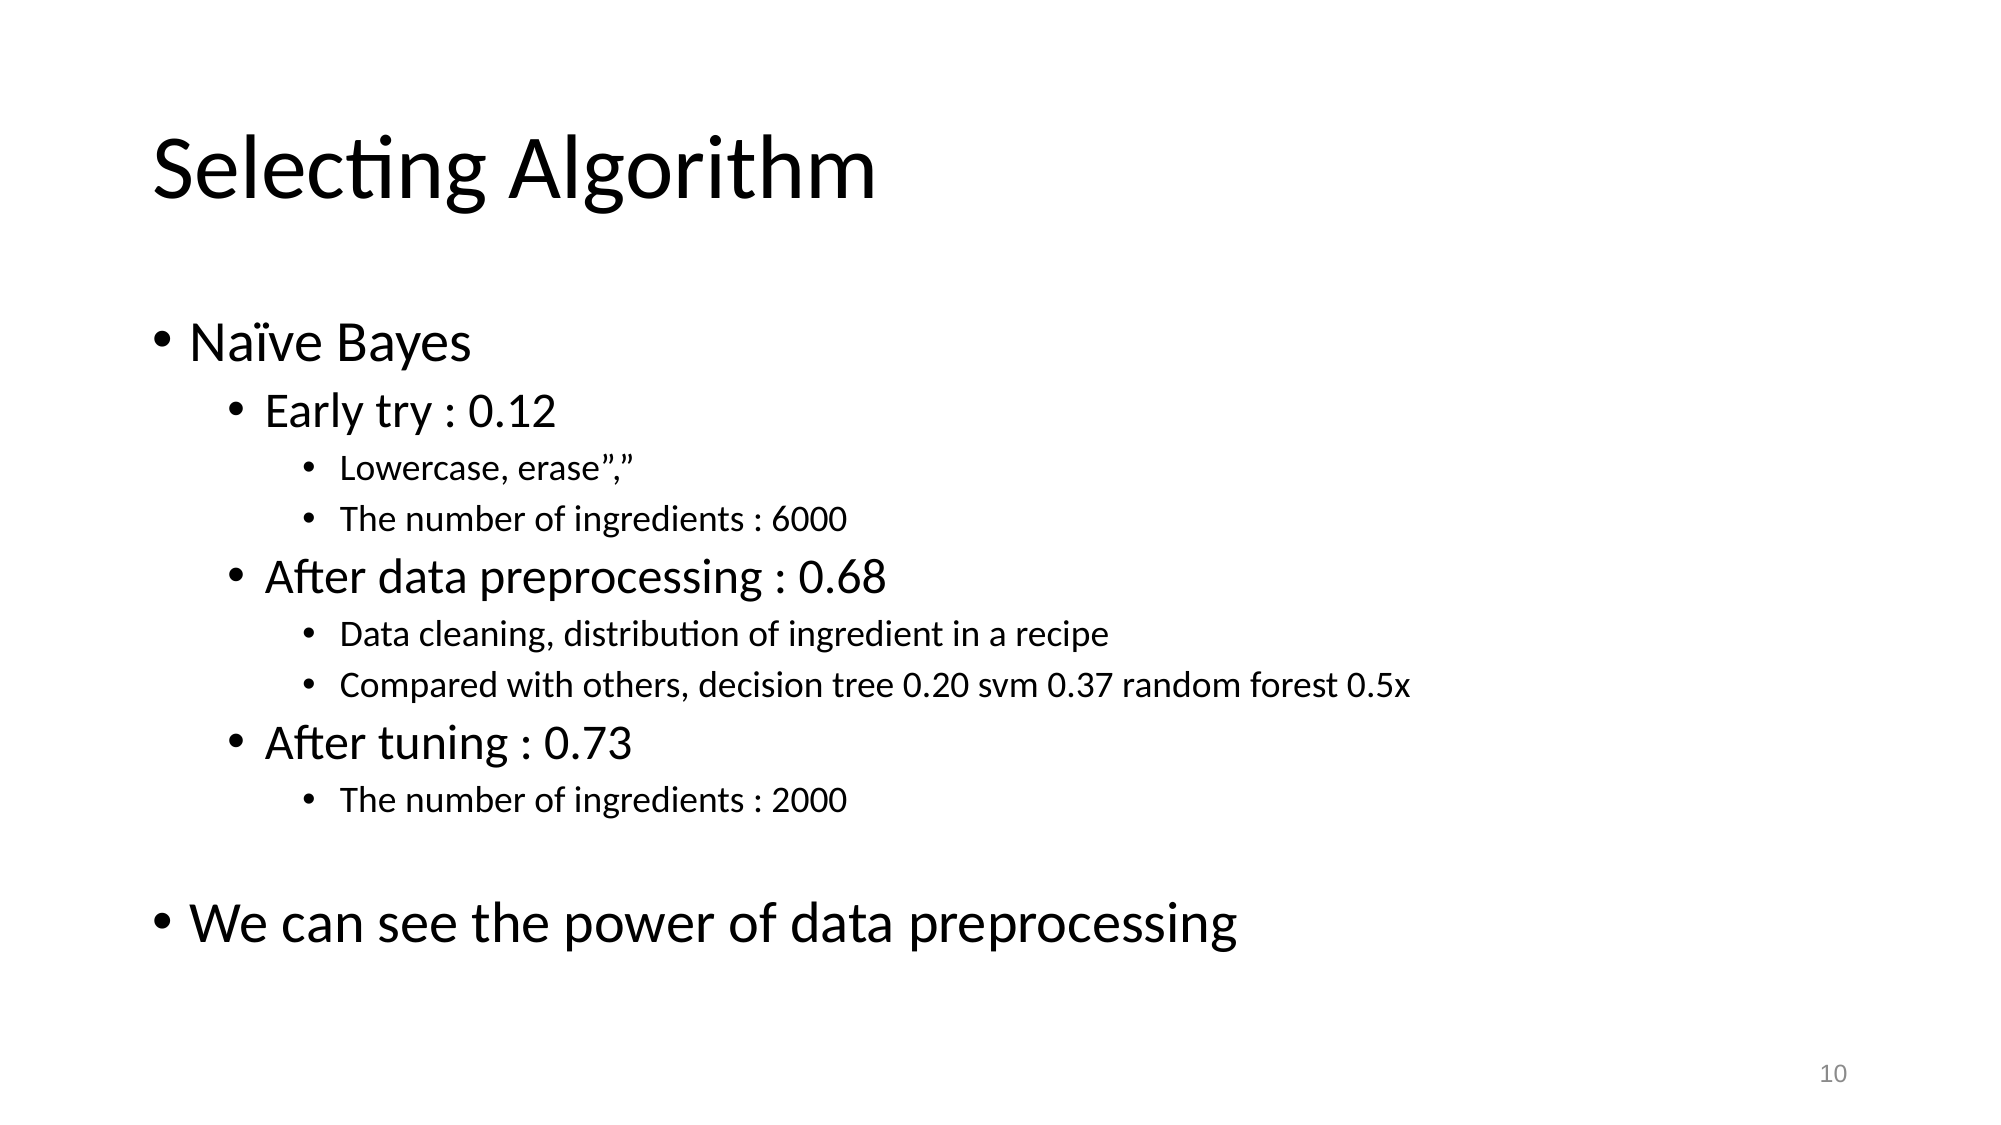

# Selecting Algorithm
Naïve Bayes
Early try : 0.12
Lowercase, erase”,”
The number of ingredients : 6000
After data preprocessing : 0.68
Data cleaning, distribution of ingredient in a recipe
Compared with others, decision tree 0.20 svm 0.37 random forest 0.5x
After tuning : 0.73
The number of ingredients : 2000

We can see the power of data preprocessing
10